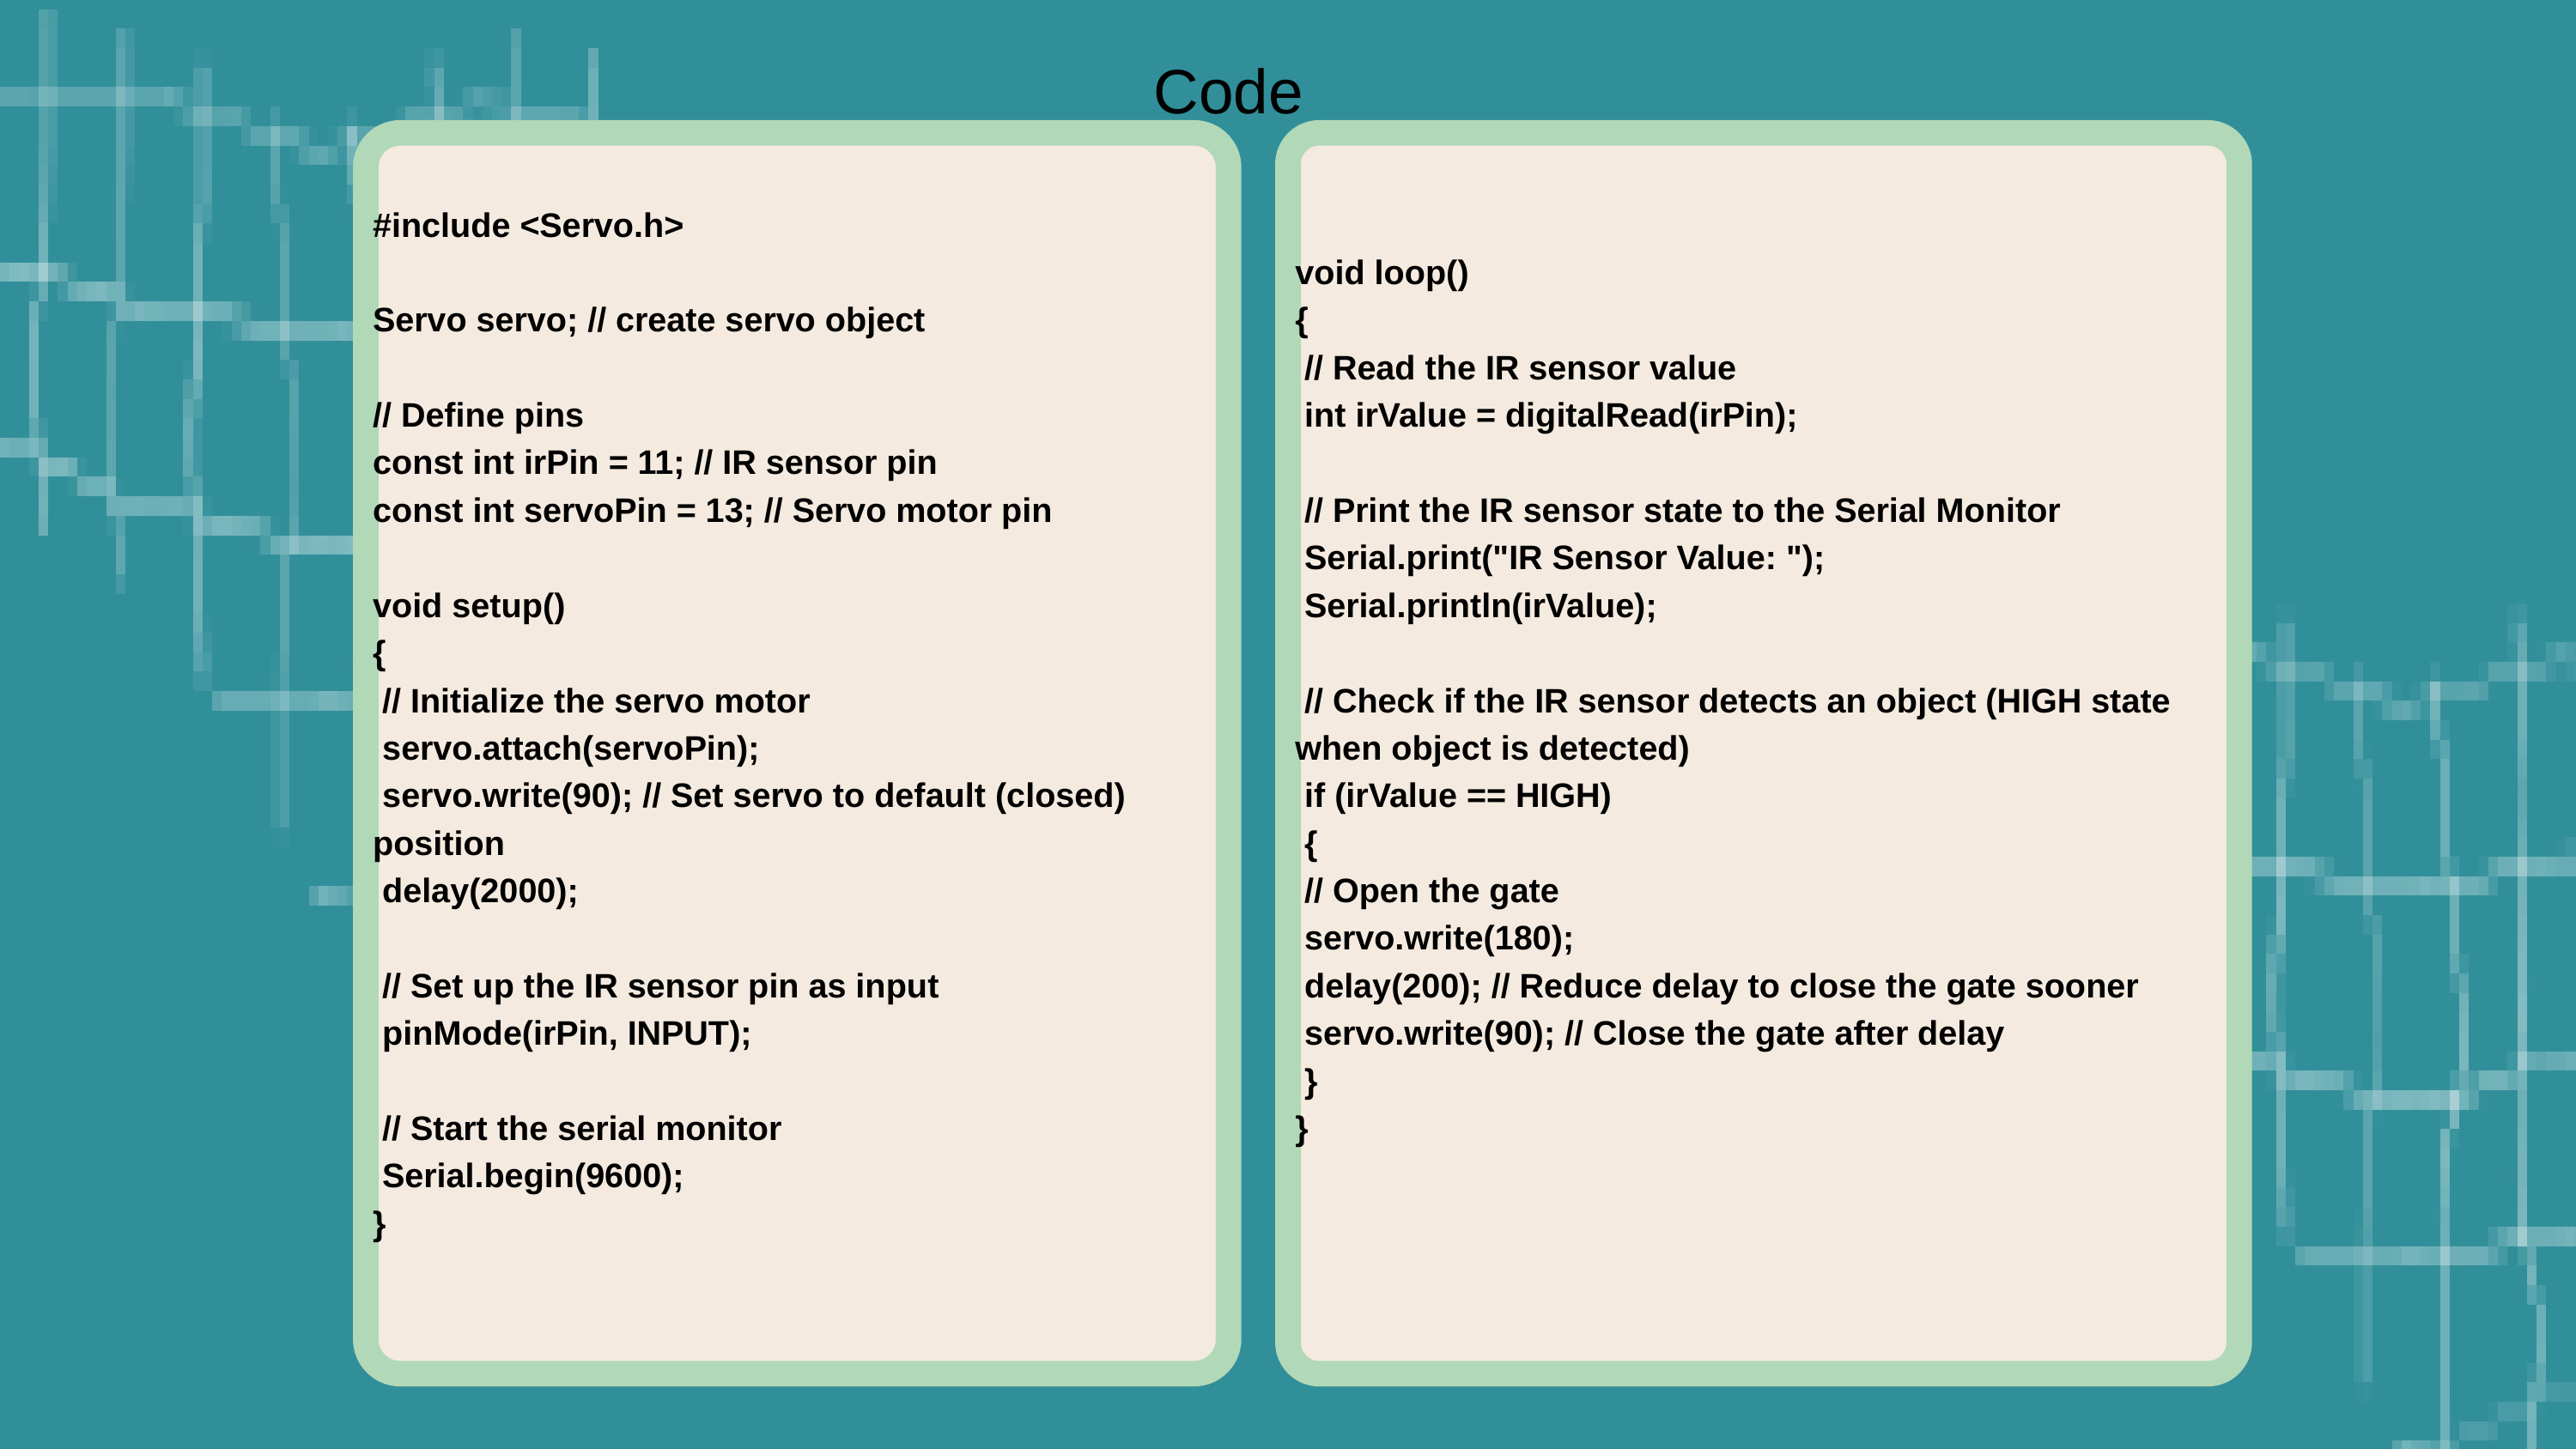

Code

#include <Servo.h>

Servo servo; // create servo object

// Define pins
const int irPin = 11; // IR sensor pin
const int servoPin = 13; // Servo motor pin

void setup()
{
 // Initialize the servo motor
 servo.attach(servoPin);
 servo.write(90); // Set servo to default (closed) position
 delay(2000);

 // Set up the IR sensor pin as input
 pinMode(irPin, INPUT);

 // Start the serial monitor
 Serial.begin(9600);
}

void loop()
{
 // Read the IR sensor value
 int irValue = digitalRead(irPin);

 // Print the IR sensor state to the Serial Monitor
 Serial.print("IR Sensor Value: ");
 Serial.println(irValue);

 // Check if the IR sensor detects an object (HIGH state when object is detected)
 if (irValue == HIGH)
 {
 // Open the gate
 servo.write(180);
 delay(200); // Reduce delay to close the gate sooner
 servo.write(90); // Close the gate after delay
 }
}